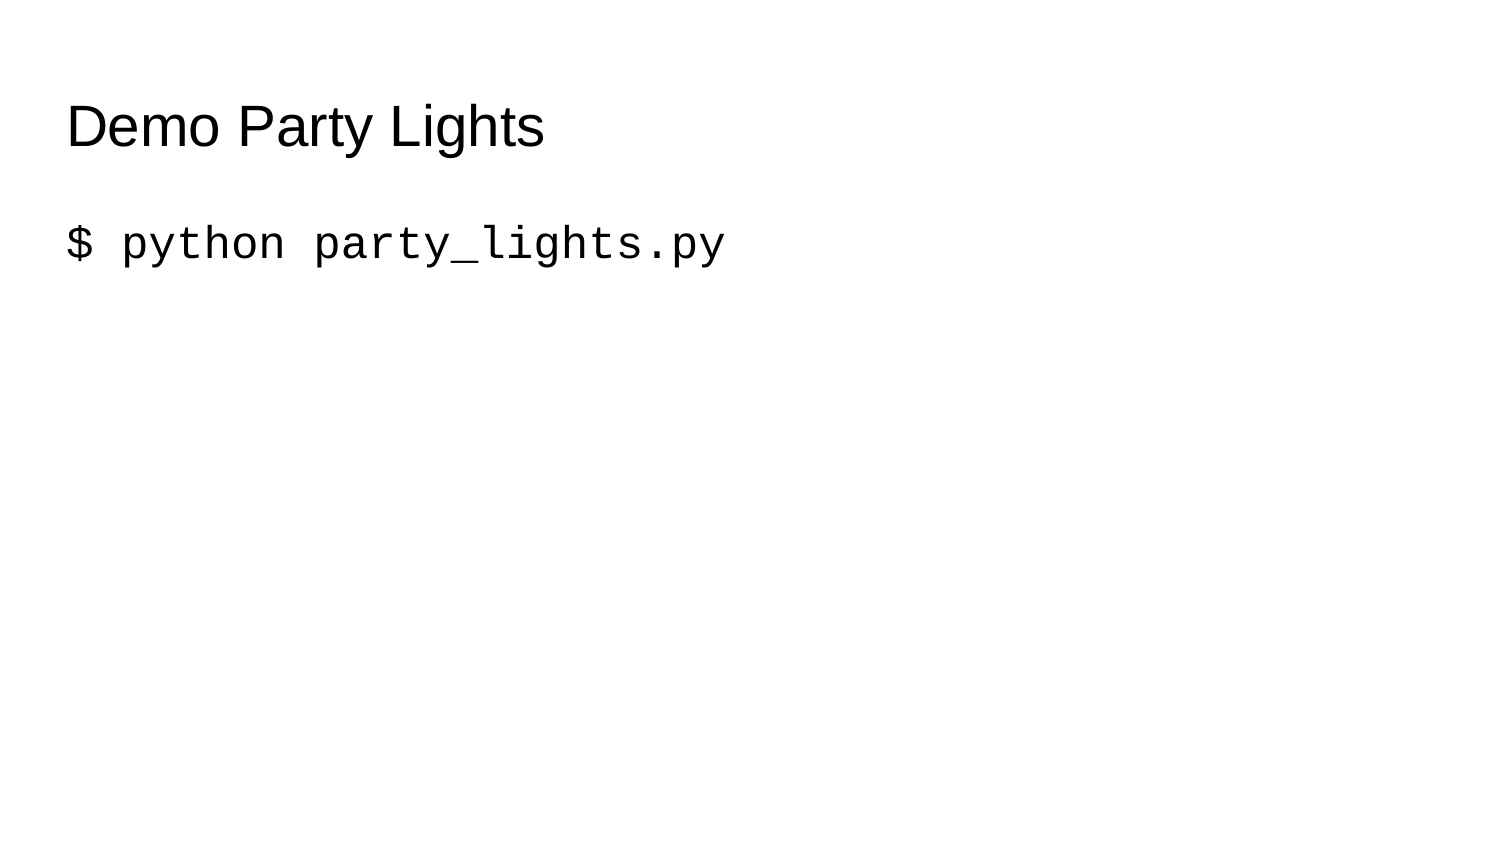

# Demo Party Lights
$ python party_lights.py